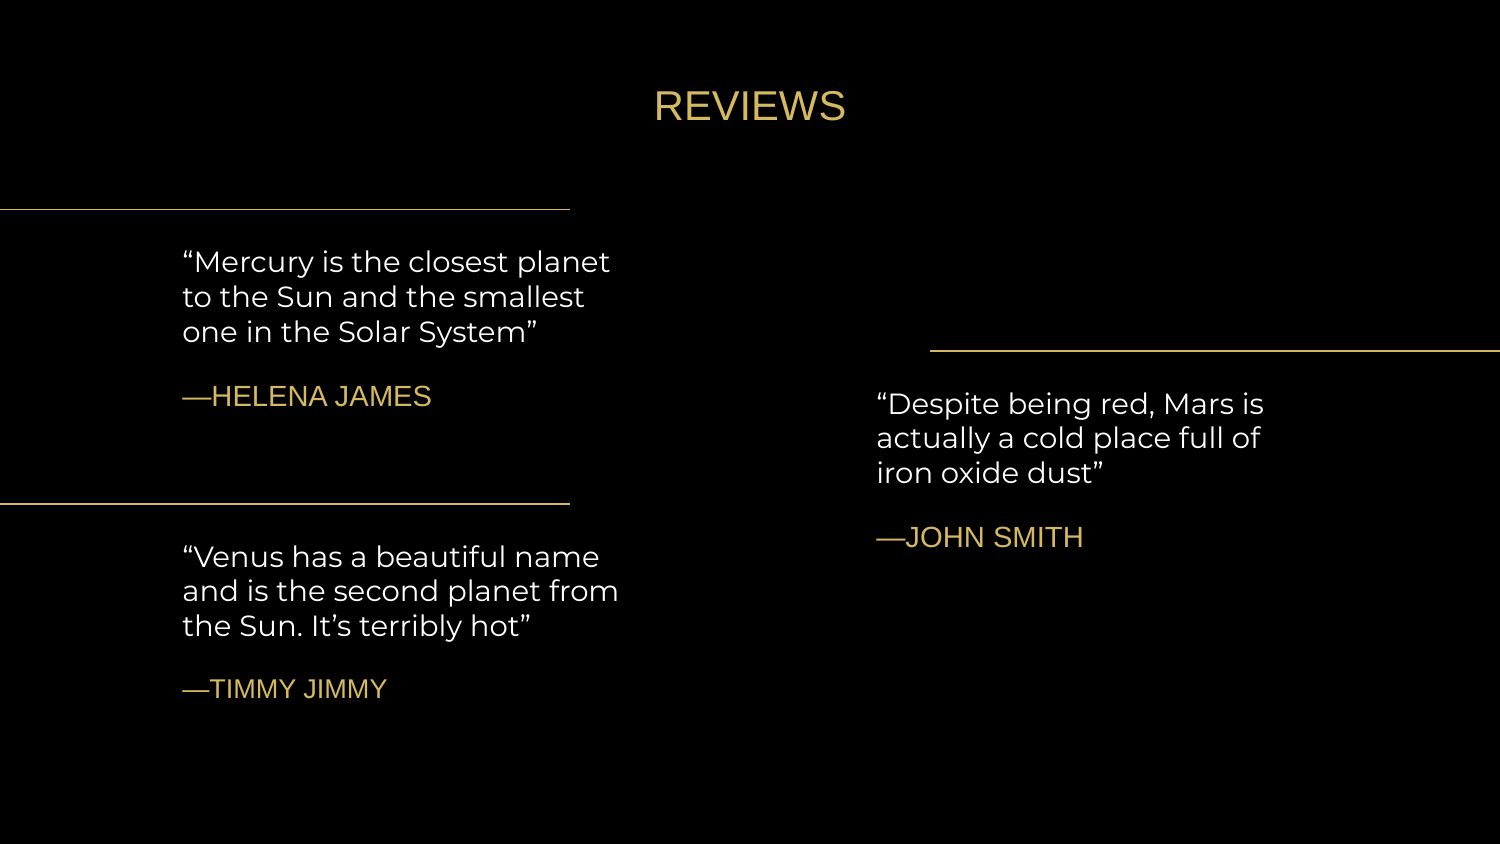

# REVIEWS
“Mercury is the closest planet to the Sun and the smallest one in the Solar System”
—HELENA JAMES
“Despite being red, Mars is actually a cold place full of iron oxide dust”
—JOHN SMITH
“Venus has a beautiful name and is the second planet from the Sun. It’s terribly hot”
—TIMMY JIMMY